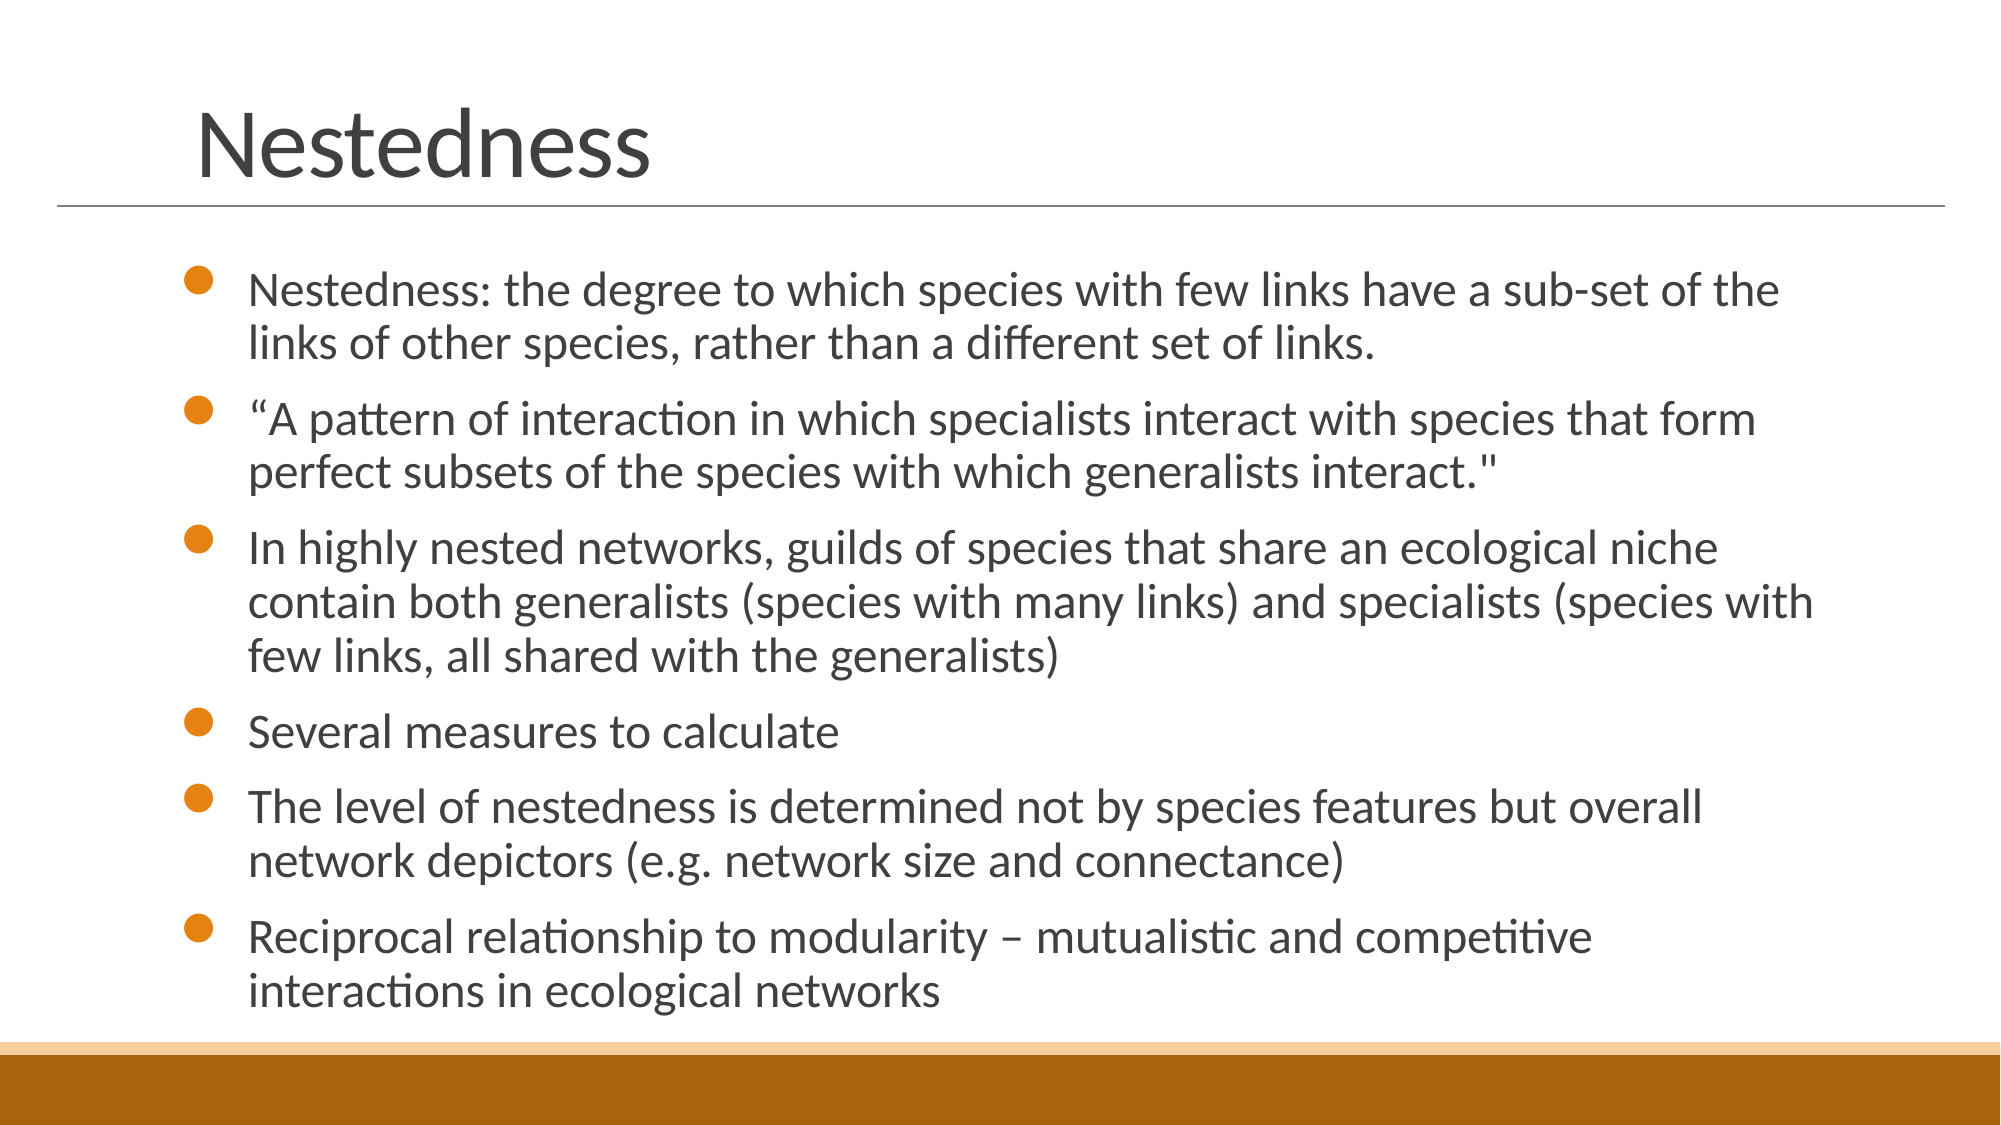

# Nestedness
Nestedness: the degree to which species with few links have a sub-set of the links of other species, rather than a different set of links.
“A pattern of interaction in which specialists interact with species that form perfect subsets of the species with which generalists interact."
In highly nested networks, guilds of species that share an ecological niche contain both generalists (species with many links) and specialists (species with few links, all shared with the generalists)
Several measures to calculate
The level of nestedness is determined not by species features but overall network depictors (e.g. network size and connectance)
Reciprocal relationship to modularity – mutualistic and competitive interactions in ecological networks
27